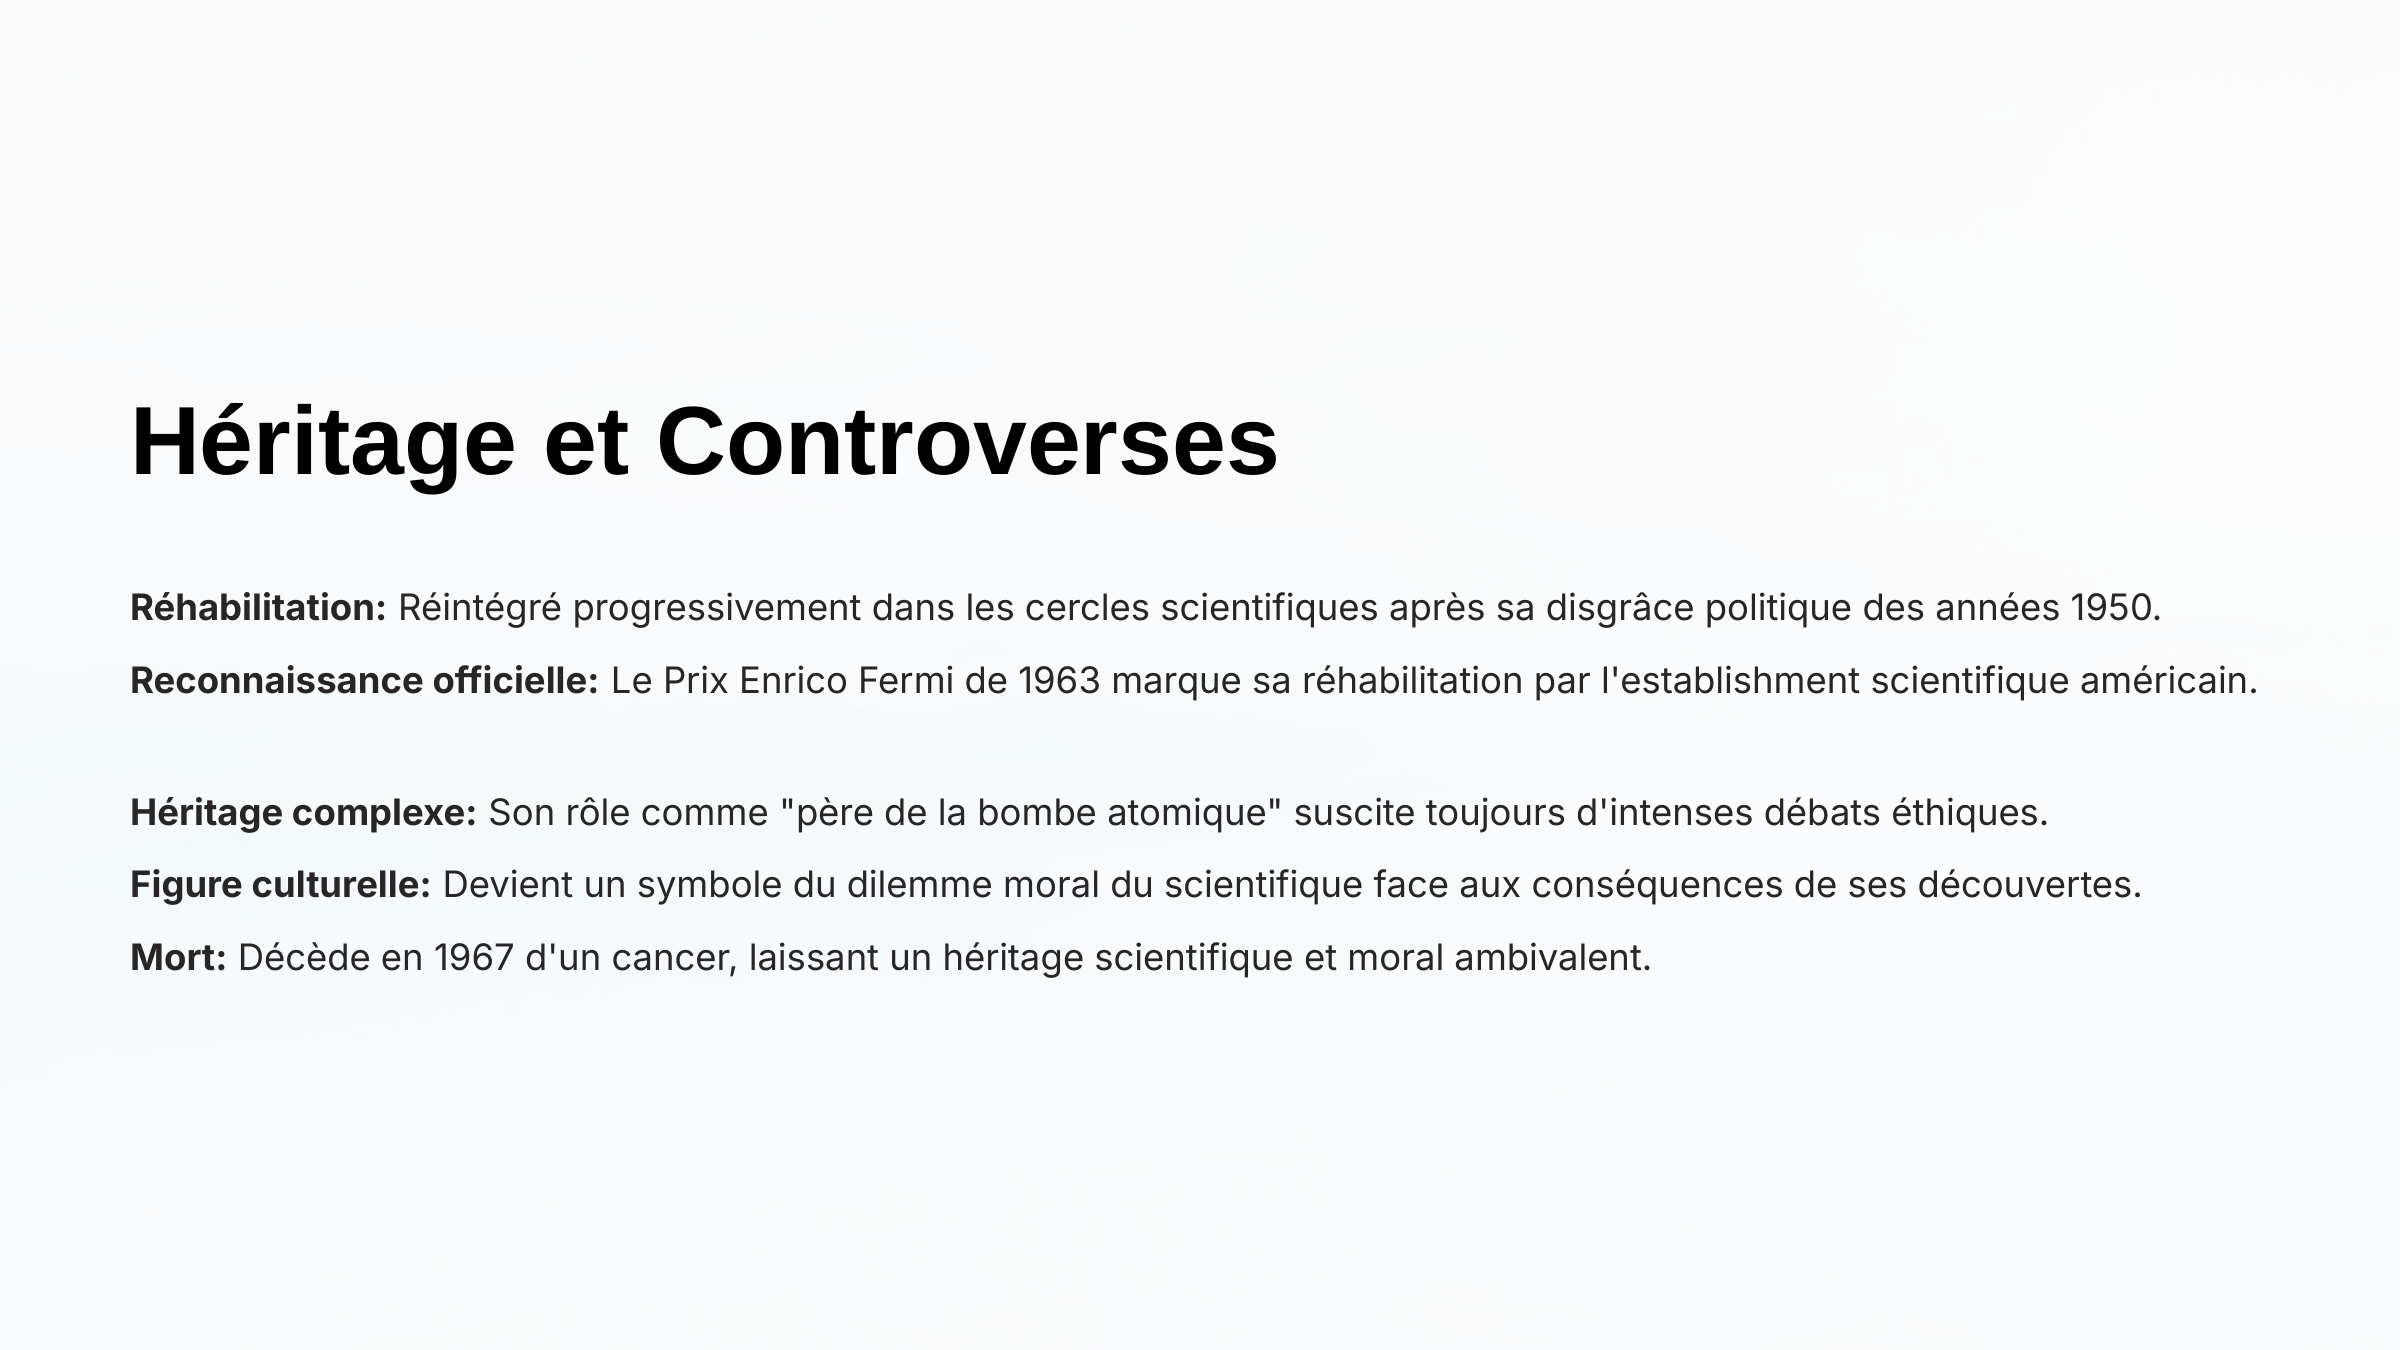

Héritage et Controverses
Réhabilitation: Réintégré progressivement dans les cercles scientifiques après sa disgrâce politique des années 1950.
Reconnaissance officielle: Le Prix Enrico Fermi de 1963 marque sa réhabilitation par l'establishment scientifique américain.
Héritage complexe: Son rôle comme "père de la bombe atomique" suscite toujours d'intenses débats éthiques.
Figure culturelle: Devient un symbole du dilemme moral du scientifique face aux conséquences de ses découvertes.
Mort: Décède en 1967 d'un cancer, laissant un héritage scientifique et moral ambivalent.